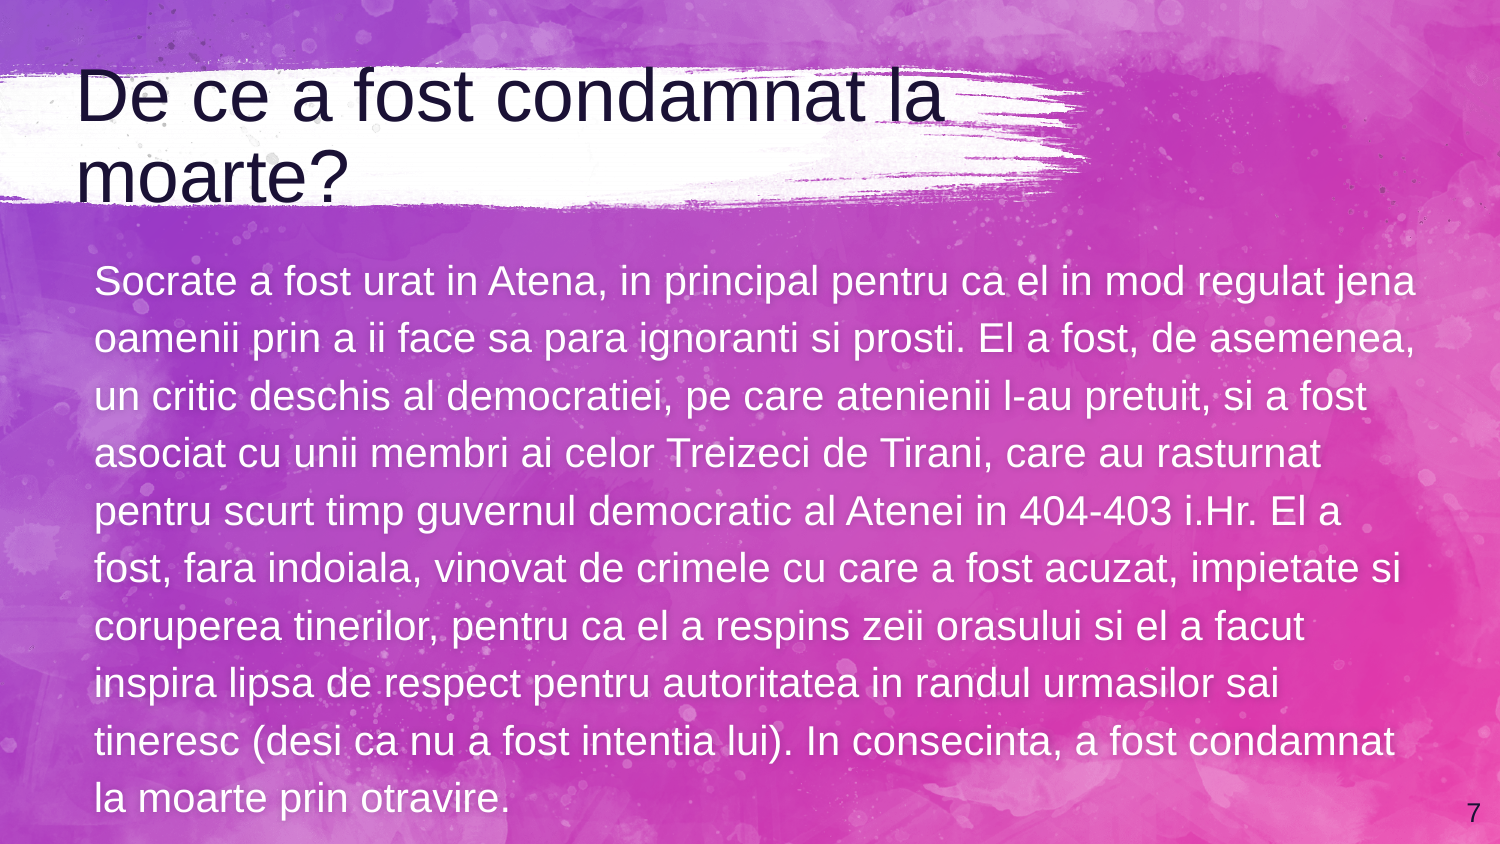

# De ce a fost condamnat la moarte?
Socrate a fost urat in Atena, in principal pentru ca el in mod regulat jena oamenii prin a ii face sa para ignoranti si prosti. El a fost, de asemenea, un critic deschis al democratiei, pe care atenienii l-au pretuit, si a fost asociat cu unii membri ai celor Treizeci de Tirani, care au rasturnat pentru scurt timp guvernul democratic al Atenei in 404-403 i.Hr. El a fost, fara indoiala, vinovat de crimele cu care a fost acuzat, impietate si coruperea tinerilor, pentru ca el a respins zeii orasului si el a facut inspira lipsa de respect pentru autoritatea in randul urmasilor sai tineresc (desi ca nu a fost intentia lui). In consecinta, a fost condamnat la moarte prin otravire.

7